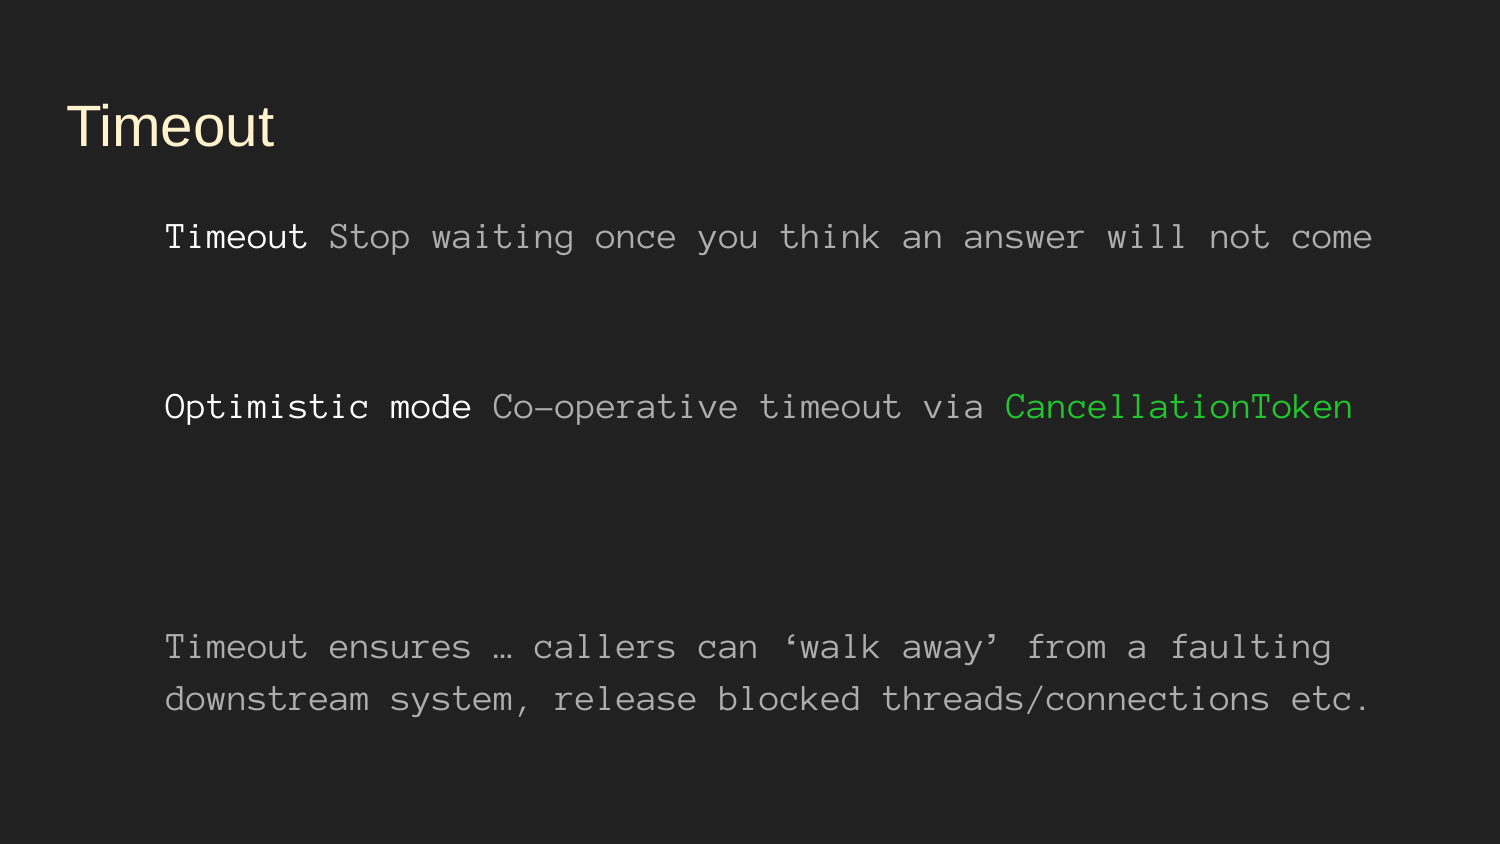

# Timeout
Timeout Stop waiting once you think an answer will not come

Optimistic mode Co-operative timeout via CancellationToken
Timeout ensures … callers can ‘walk away’ from a faulting downstream system, release blocked threads/connections etc.